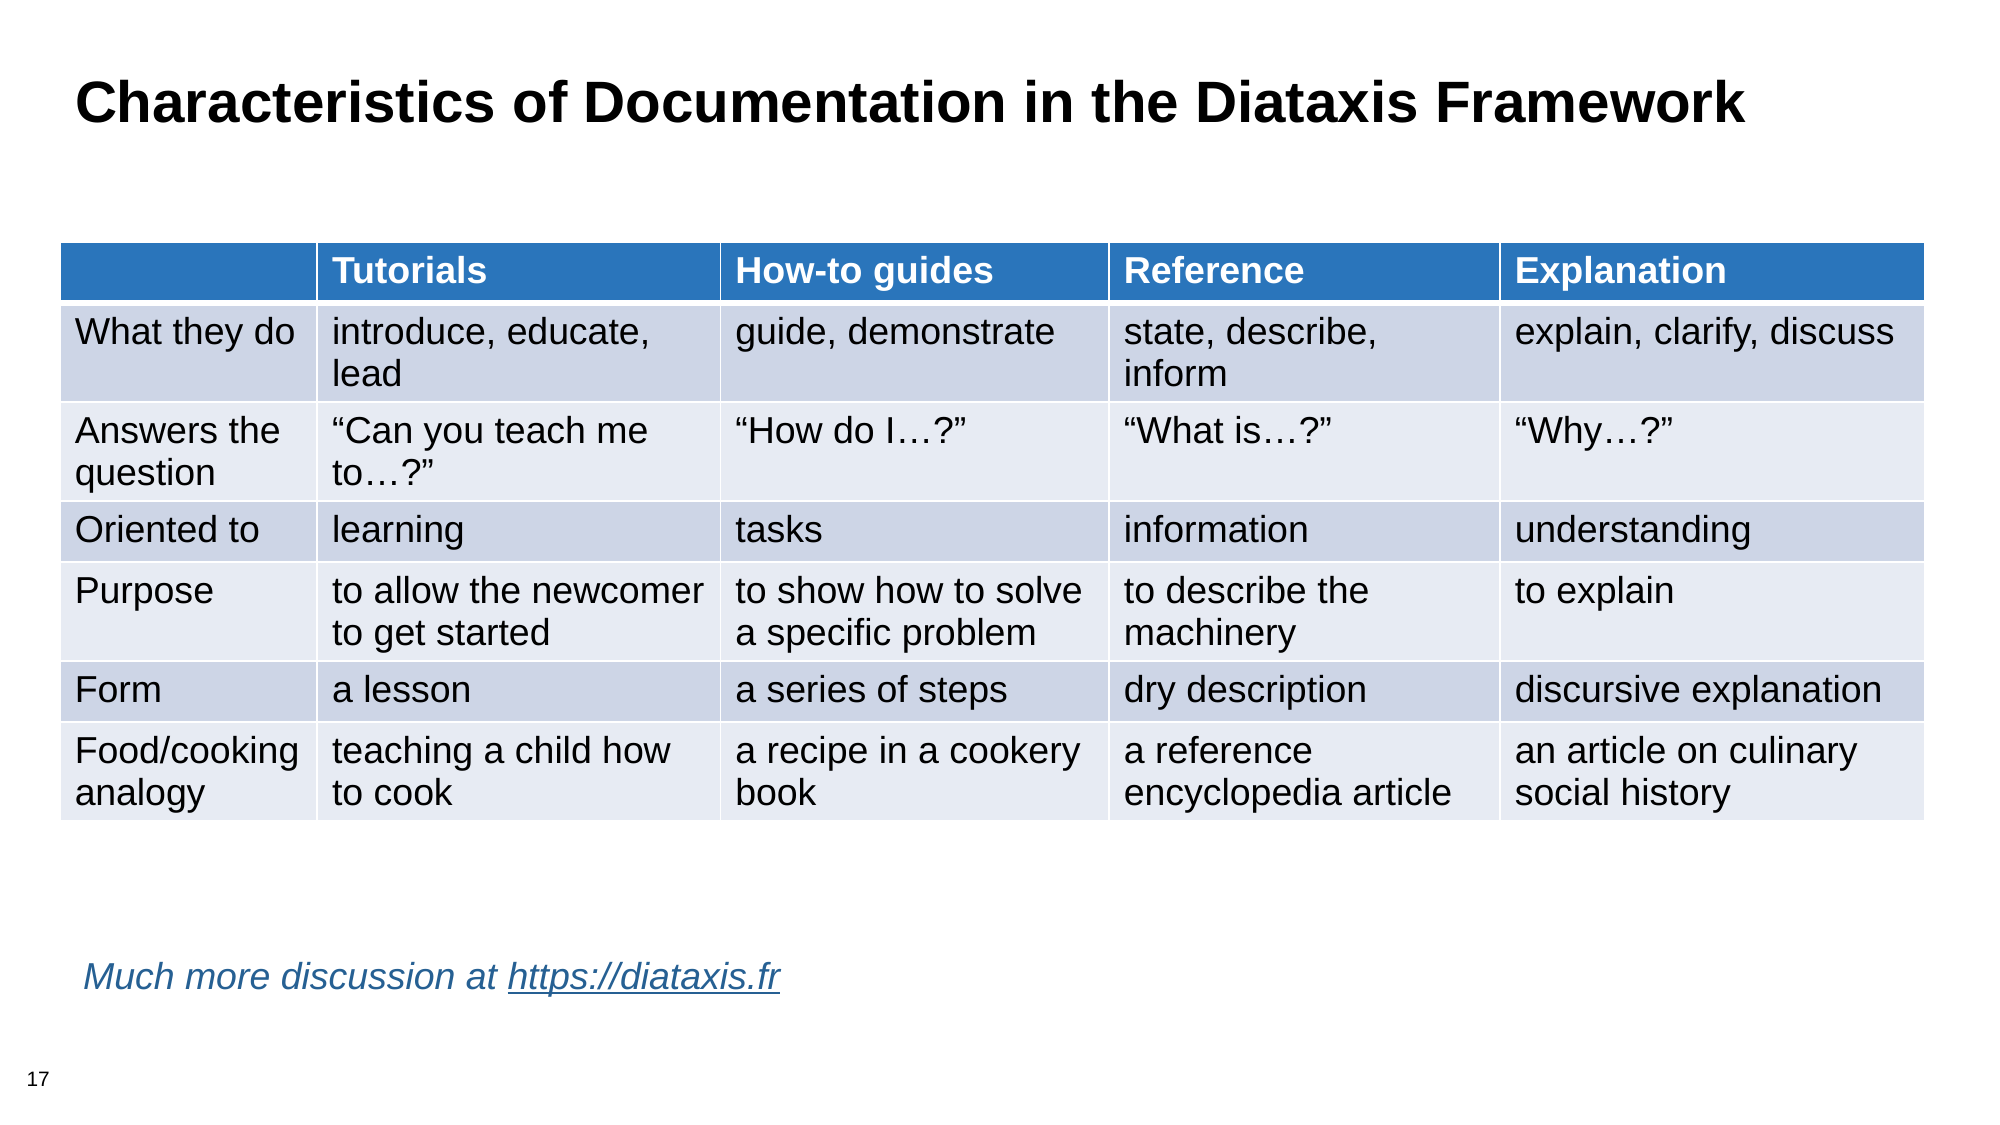

# Characteristics of Documentation in the Diataxis Framework
|  | Tutorials | How-to guides | Reference | Explanation |
| --- | --- | --- | --- | --- |
| What they do | introduce, educate, lead | guide, demonstrate | state, describe, inform | explain, clarify, discuss |
| Answers the question | “Can you teach me to…?” | “How do I…?” | “What is…?” | “Why…?” |
| Oriented to | learning | tasks | information | understanding |
| Purpose | to allow the newcomer to get started | to show how to solve a specific problem | to describe the machinery | to explain |
| Form | a lesson | a series of steps | dry description | discursive explanation |
| Food/cooking analogy | teaching a child how to cook | a recipe in a cookery book | a reference encyclopedia article | an article on culinary social history |
Much more discussion at https://diataxis.fr